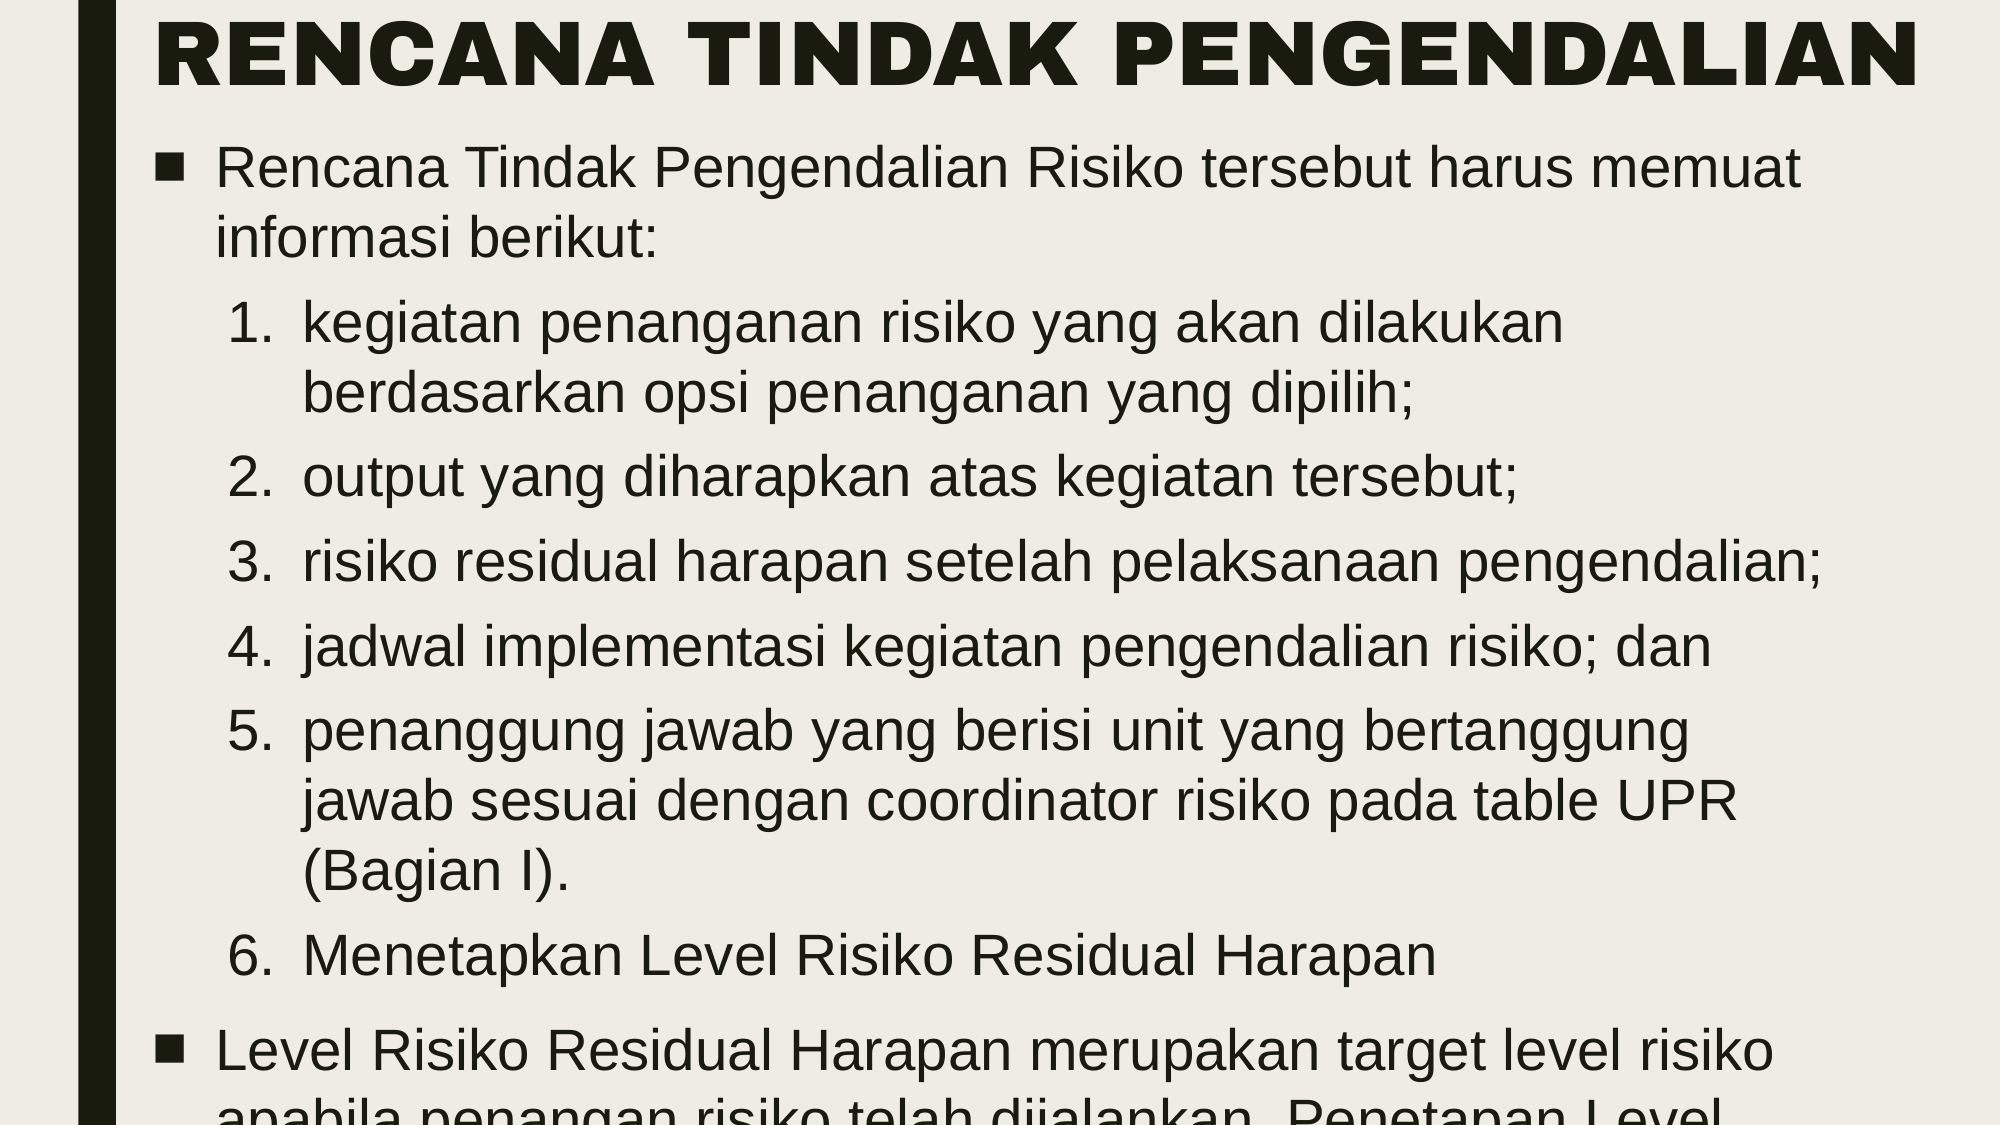

# RENCANA TINDAK PENGENDALIAN
Rencana Tindak Pengendalian Risiko tersebut harus memuat informasi berikut:
kegiatan penanganan risiko yang akan dilakukan berdasarkan opsi penanganan yang dipilih;
output yang diharapkan atas kegiatan tersebut;
risiko residual harapan setelah pelaksanaan pengendalian;
jadwal implementasi kegiatan pengendalian risiko; dan
penanggung jawab yang berisi unit yang bertanggung jawab sesuai dengan coordinator risiko pada table UPR (Bagian I).
Menetapkan Level Risiko Residual Harapan
Level Risiko Residual Harapan merupakan target level risiko apabila penangan risiko telah dijalankan. Penetapan Level Risiko Residual mempertimbangkan perubahan level kemungkinan dan level dampak.